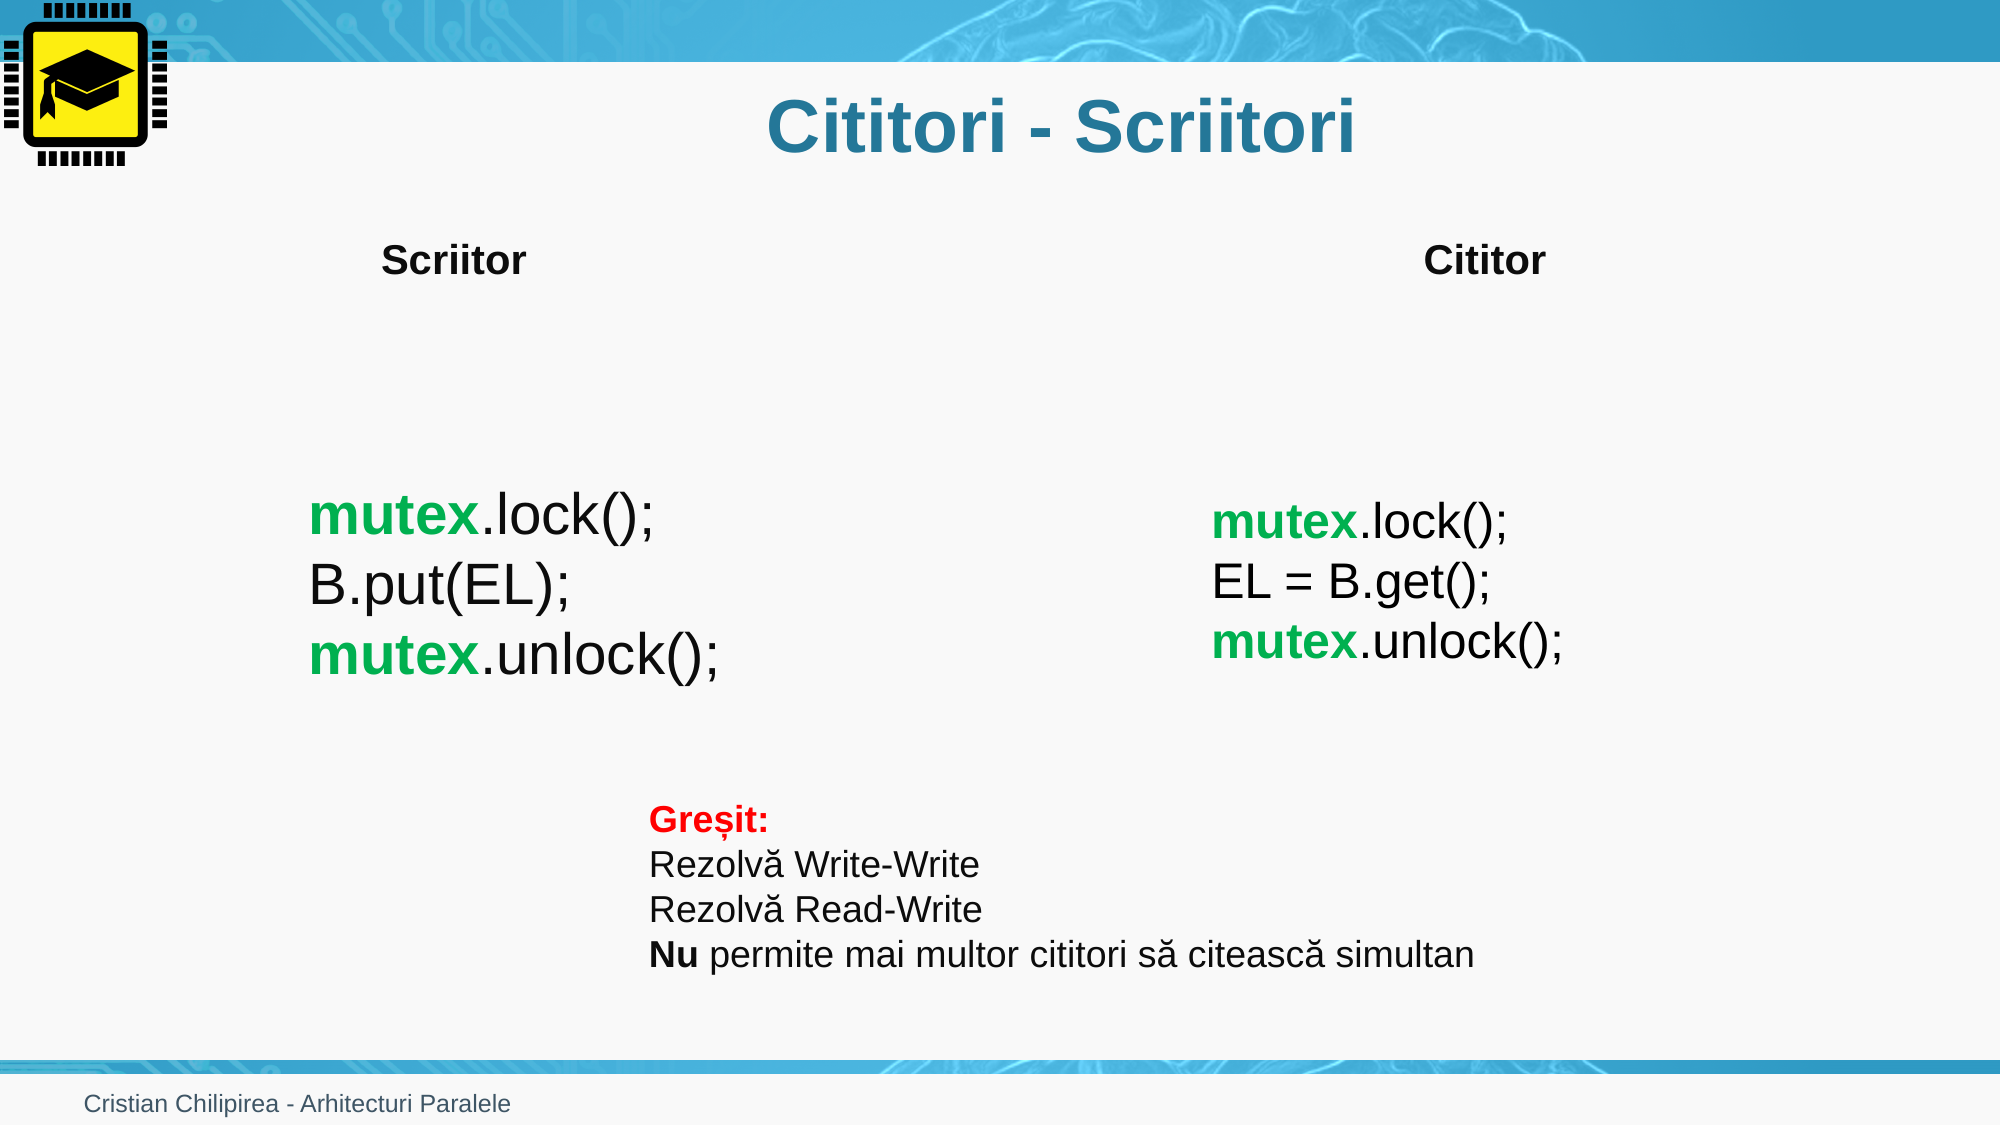

# Cititori - Scriitori
Scriitor
Cititor

mutex.lock();
EL = B.get();
mutex.unlock();
mutex.lock();
B.put(EL);
mutex.unlock();
Greșit:
Rezolvă Write-Write
Rezolvă Read-Write
Nu permite mai multor cititori să citească simultan
Cristian Chilipirea - Arhitecturi Paralele